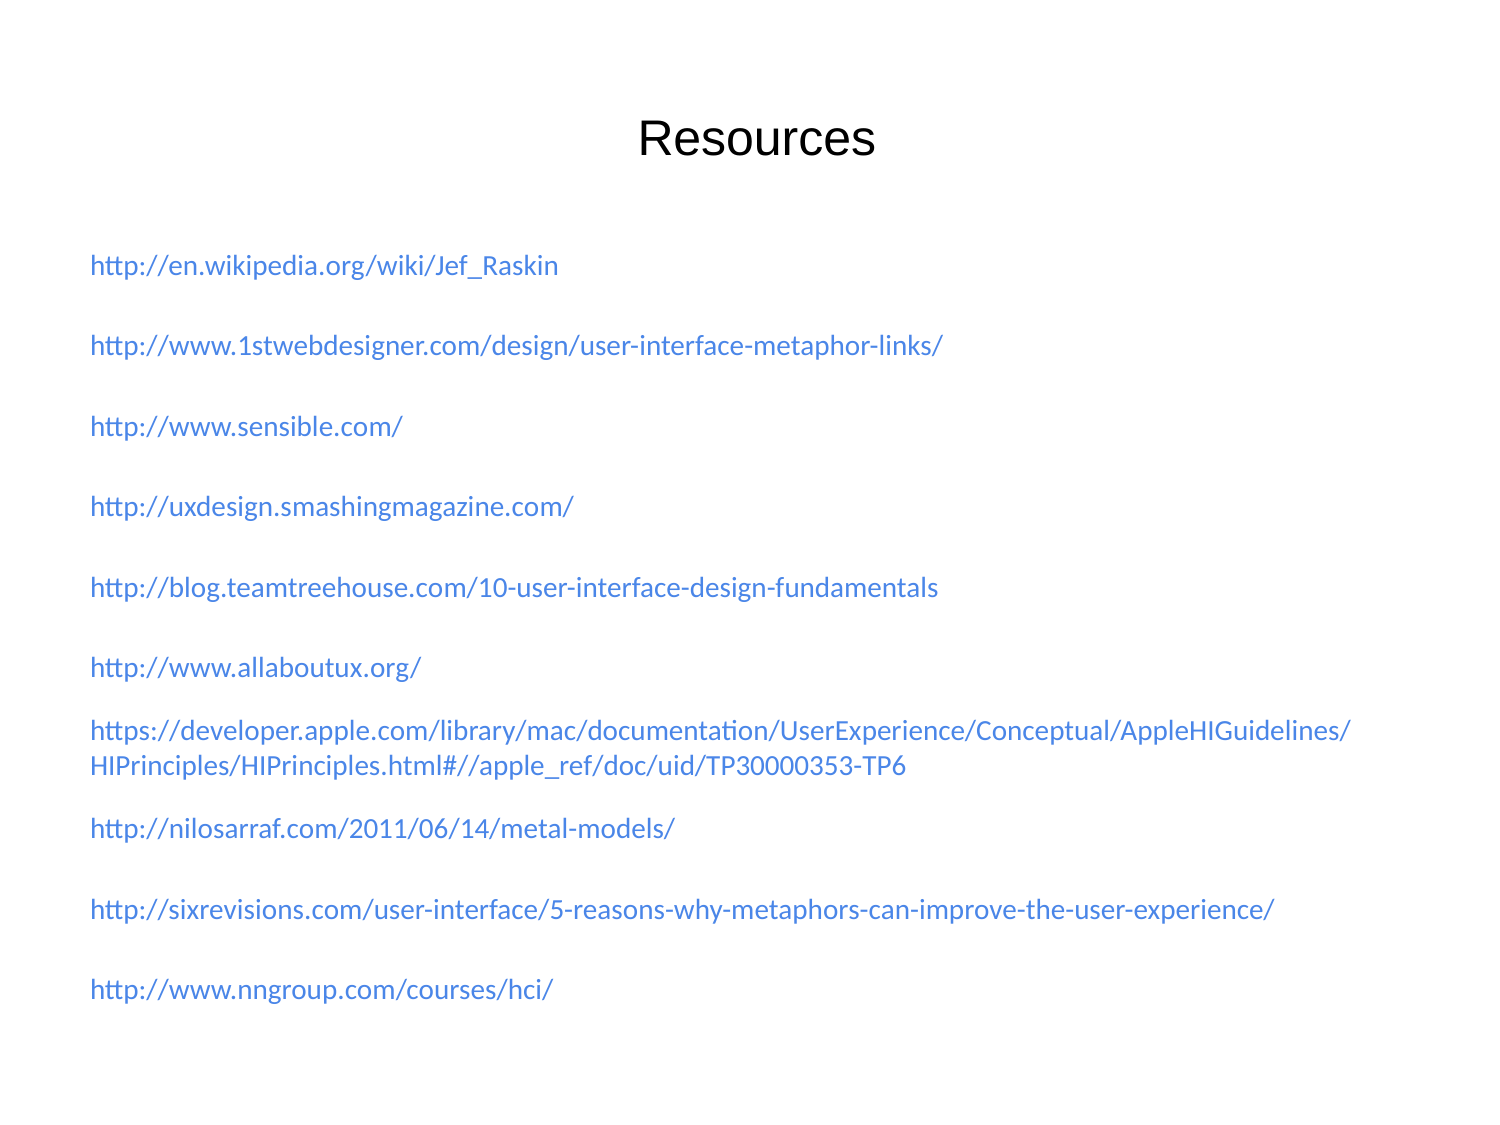

Resources
# http://en.wikipedia.org/wiki/Jef_Raskin
http://www.1stwebdesigner.com/design/user-interface-metaphor-links/
http://www.sensible.com/
http://uxdesign.smashingmagazine.com/
http://blog.teamtreehouse.com/10-user-interface-design-fundamentals
http://www.allaboutux.org/
https://developer.apple.com/library/mac/documentation/UserExperience/Conceptual/AppleHIGuidelines/HIPrinciples/HIPrinciples.html#//apple_ref/doc/uid/TP30000353-TP6
http://nilosarraf.com/2011/06/14/metal-models/
http://sixrevisions.com/user-interface/5-reasons-why-metaphors-can-improve-the-user-experience/
http://www.nngroup.com/courses/hci/